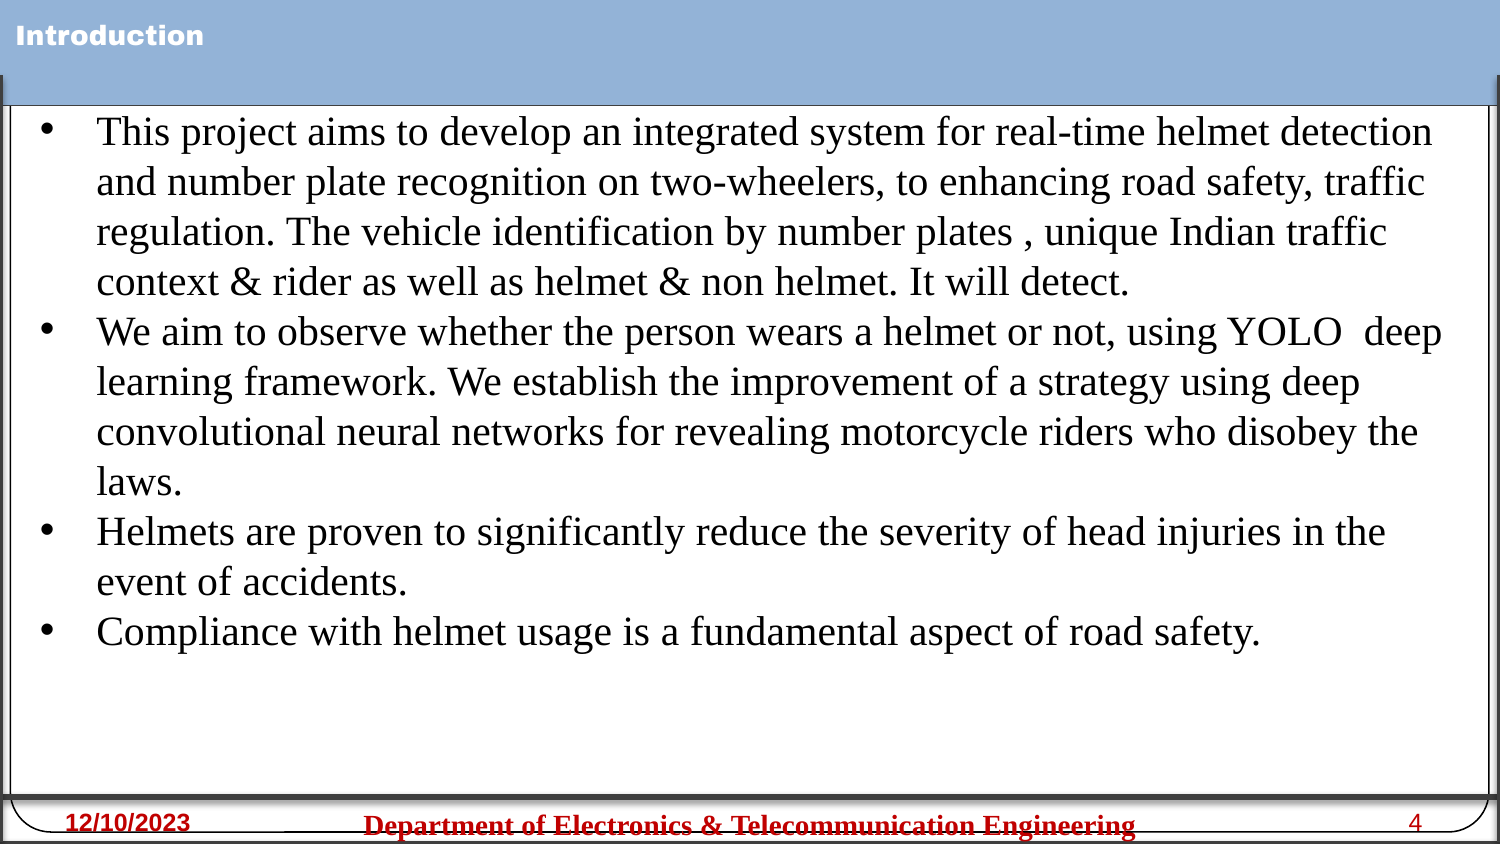

# Introduction
This project aims to develop an integrated system for real-time helmet detection and number plate recognition on two-wheelers, to enhancing road safety, traffic regulation. The vehicle identification by number plates , unique Indian traffic context & rider as well as helmet & non helmet. It will detect.
We aim to observe whether the person wears a helmet or not, using YOLO  deep learning framework. We establish the improvement of a strategy using deep convolutional neural networks for revealing motorcycle riders who disobey the laws.
Helmets are proven to significantly reduce the severity of head injuries in the event of accidents.
Compliance with helmet usage is a fundamental aspect of road safety.